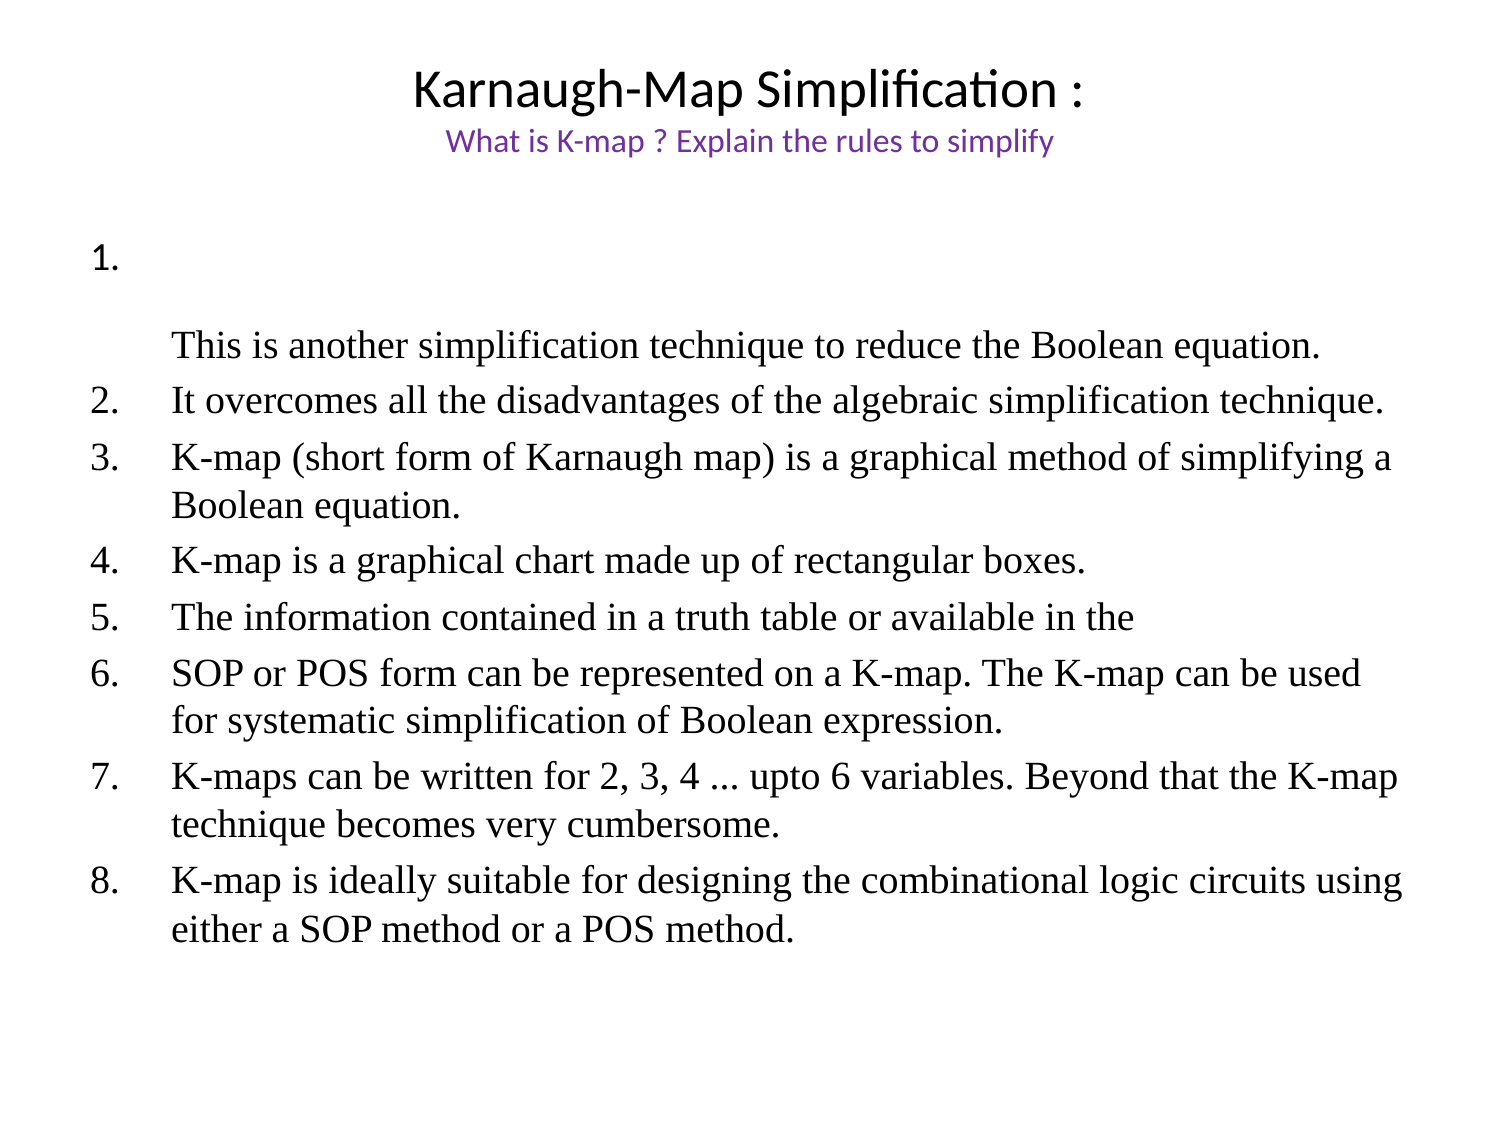

# Karnaugh-Map Simplification : What is K-map ? Explain the rules to simplify
This is another simplification technique to reduce the Boolean equation.
It overcomes all the disadvantages of the algebraic simplification technique.
K-map (short form of Karnaugh map) is a graphical method of simplifying a Boolean equation.
K-map is a graphical chart made up of rectangular boxes.
The information contained in a truth table or available in the
SOP or POS form can be represented on a K-map. The K-map can be used for systematic simplification of Boolean expression.
K-maps can be written for 2, 3, 4 ... upto 6 variables. Beyond that the K-map technique becomes very cumbersome.
K-map is ideally suitable for designing the combinational logic circuits using either a SOP method or a POS method.